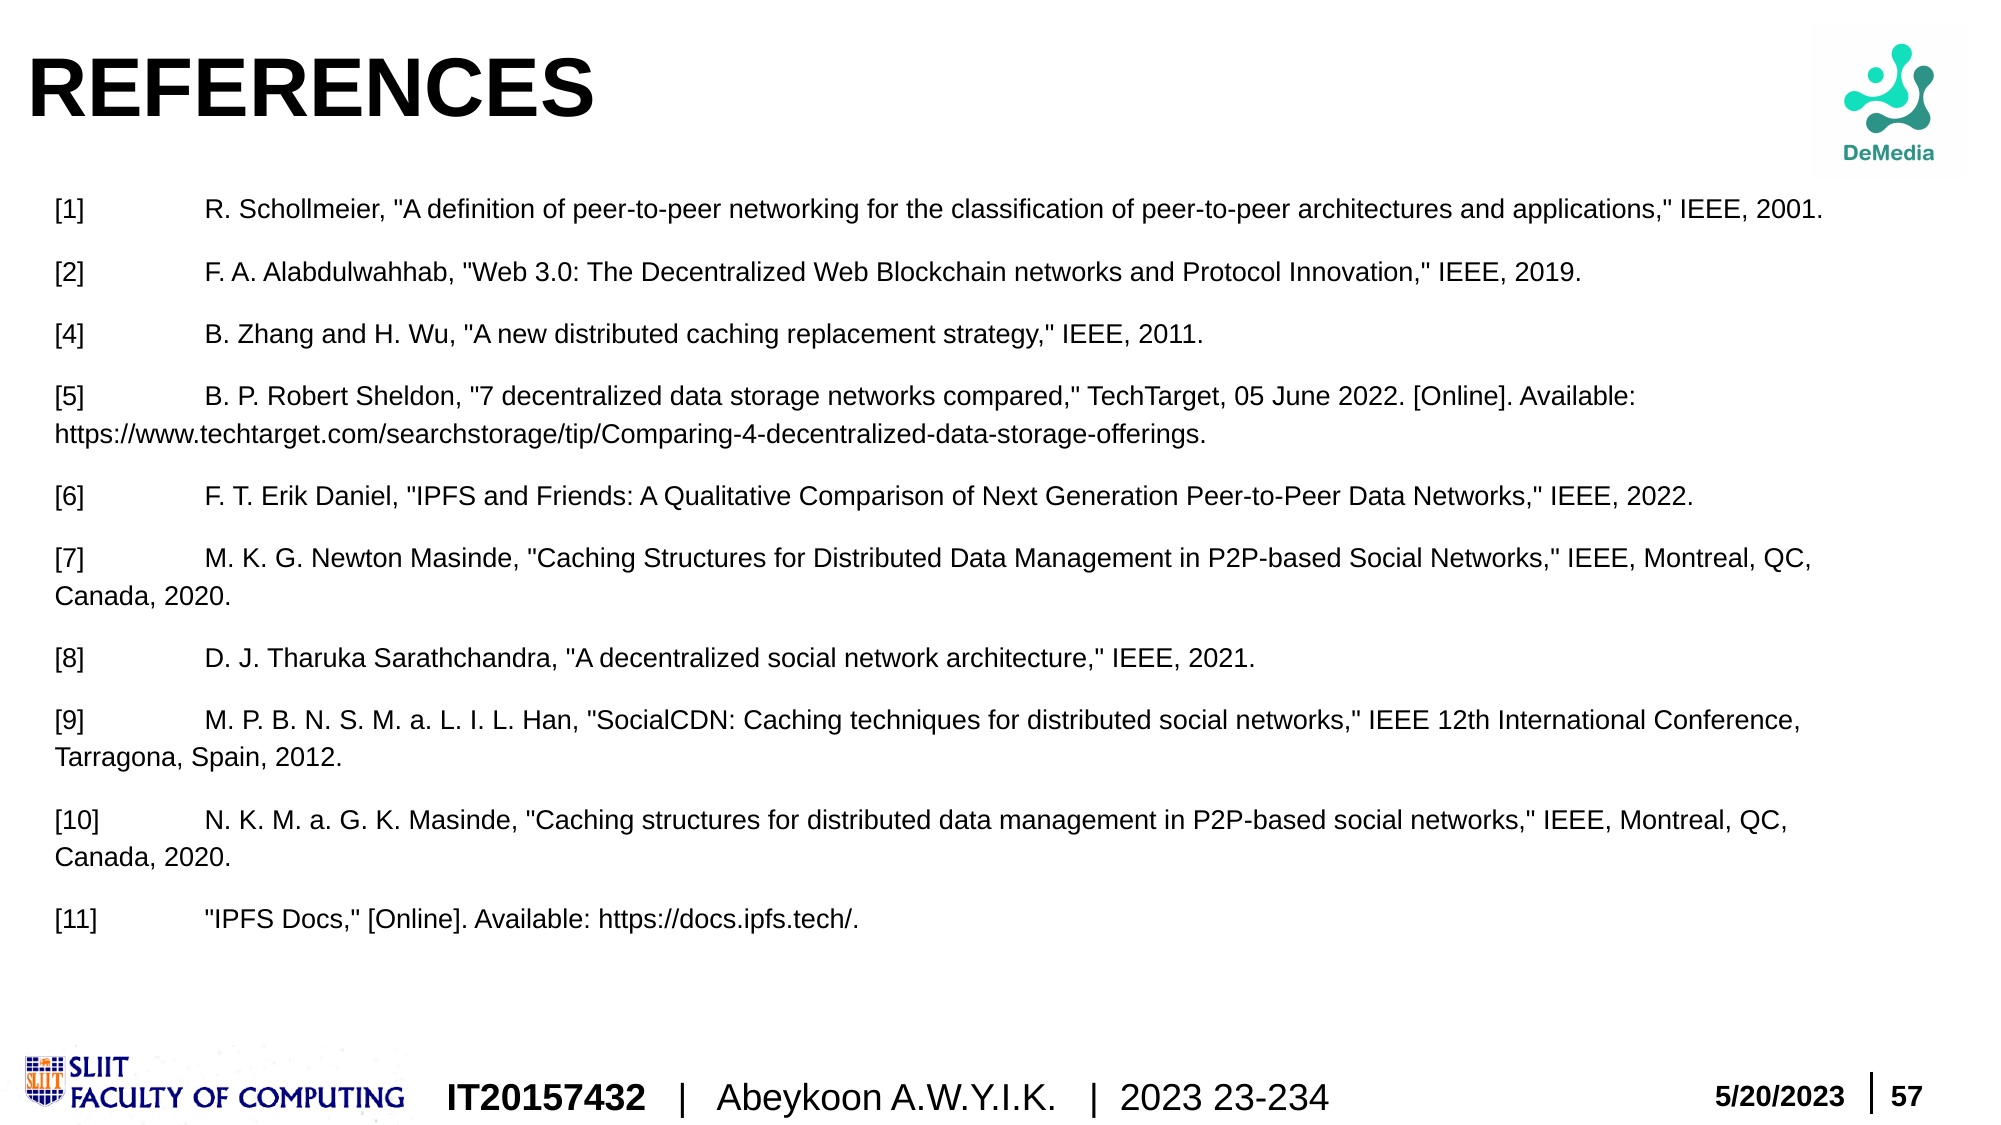

# REFERENCES
[1] 	R. Schollmeier, "A definition of peer-to-peer networking for the classification of peer-to-peer architectures and applications," IEEE, 2001.
[2] 	F. A. Alabdulwahhab, "Web 3.0: The Decentralized Web Blockchain networks and Protocol Innovation," IEEE, 2019.
[4] 	B. Zhang and H. Wu, "A new distributed caching replacement strategy," IEEE, 2011.
[5] 	B. P. Robert Sheldon, "7 decentralized data storage networks compared," TechTarget, 05 June 2022. [Online]. Available: https://www.techtarget.com/searchstorage/tip/Comparing-4-decentralized-data-storage-offerings.
[6] 	F. T. Erik Daniel, "IPFS and Friends: A Qualitative Comparison of Next Generation Peer-to-Peer Data Networks," IEEE, 2022.
[7] 	M. K. G. Newton Masinde, "Caching Structures for Distributed Data Management in P2P-based Social Networks," IEEE, Montreal, QC, Canada, 2020.
[8] 	D. J. Tharuka Sarathchandra, "A decentralized social network architecture," IEEE, 2021.
[9] 	M. P. B. N. S. M. a. L. I. L. Han, "SocialCDN: Caching techniques for distributed social networks," IEEE 12th International Conference, Tarragona, Spain, 2012.
[10] 	N. K. M. a. G. K. Masinde, "Caching structures for distributed data management in P2P-based social networks," IEEE, Montreal, QC, Canada, 2020.
[11] 	"IPFS Docs," [Online]. Available: https://docs.ipfs.tech/.

IT20157432   |   Abeykoon A.W.Y.I.K.   |  2023 23-234